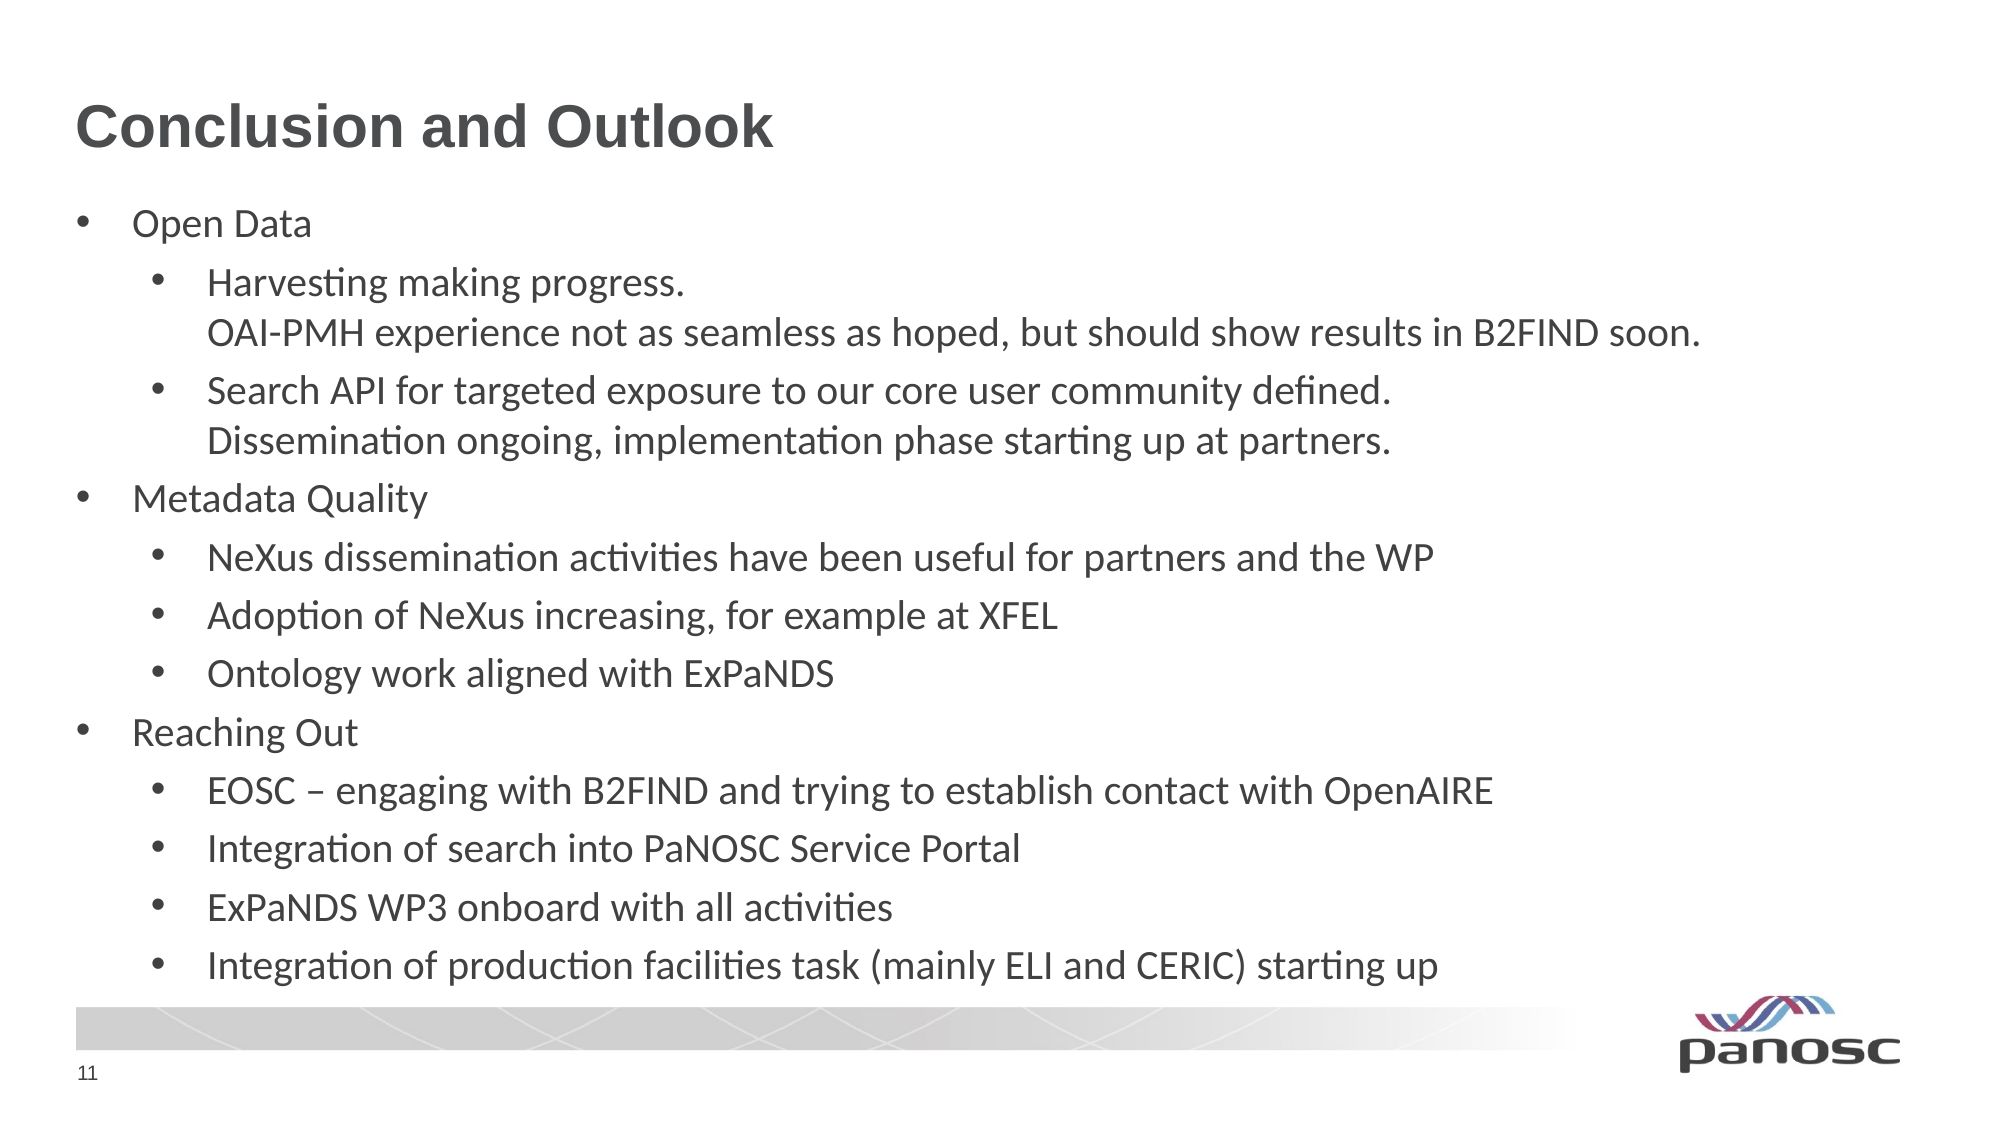

# Conclusion and Outlook
Open Data
Harvesting making progress.
OAI-PMH experience not as seamless as hoped, but should show results in B2FIND soon.
Search API for targeted exposure to our core user community defined.
Dissemination ongoing, implementation phase starting up at partners.
Metadata Quality
NeXus dissemination activities have been useful for partners and the WP
Adoption of NeXus increasing, for example at XFEL
Ontology work aligned with ExPaNDS
Reaching Out
EOSC – engaging with B2FIND and trying to establish contact with OpenAIRE
Integration of search into PaNOSC Service Portal
ExPaNDS WP3 onboard with all activities
Integration of production facilities task (mainly ELI and CERIC) starting up